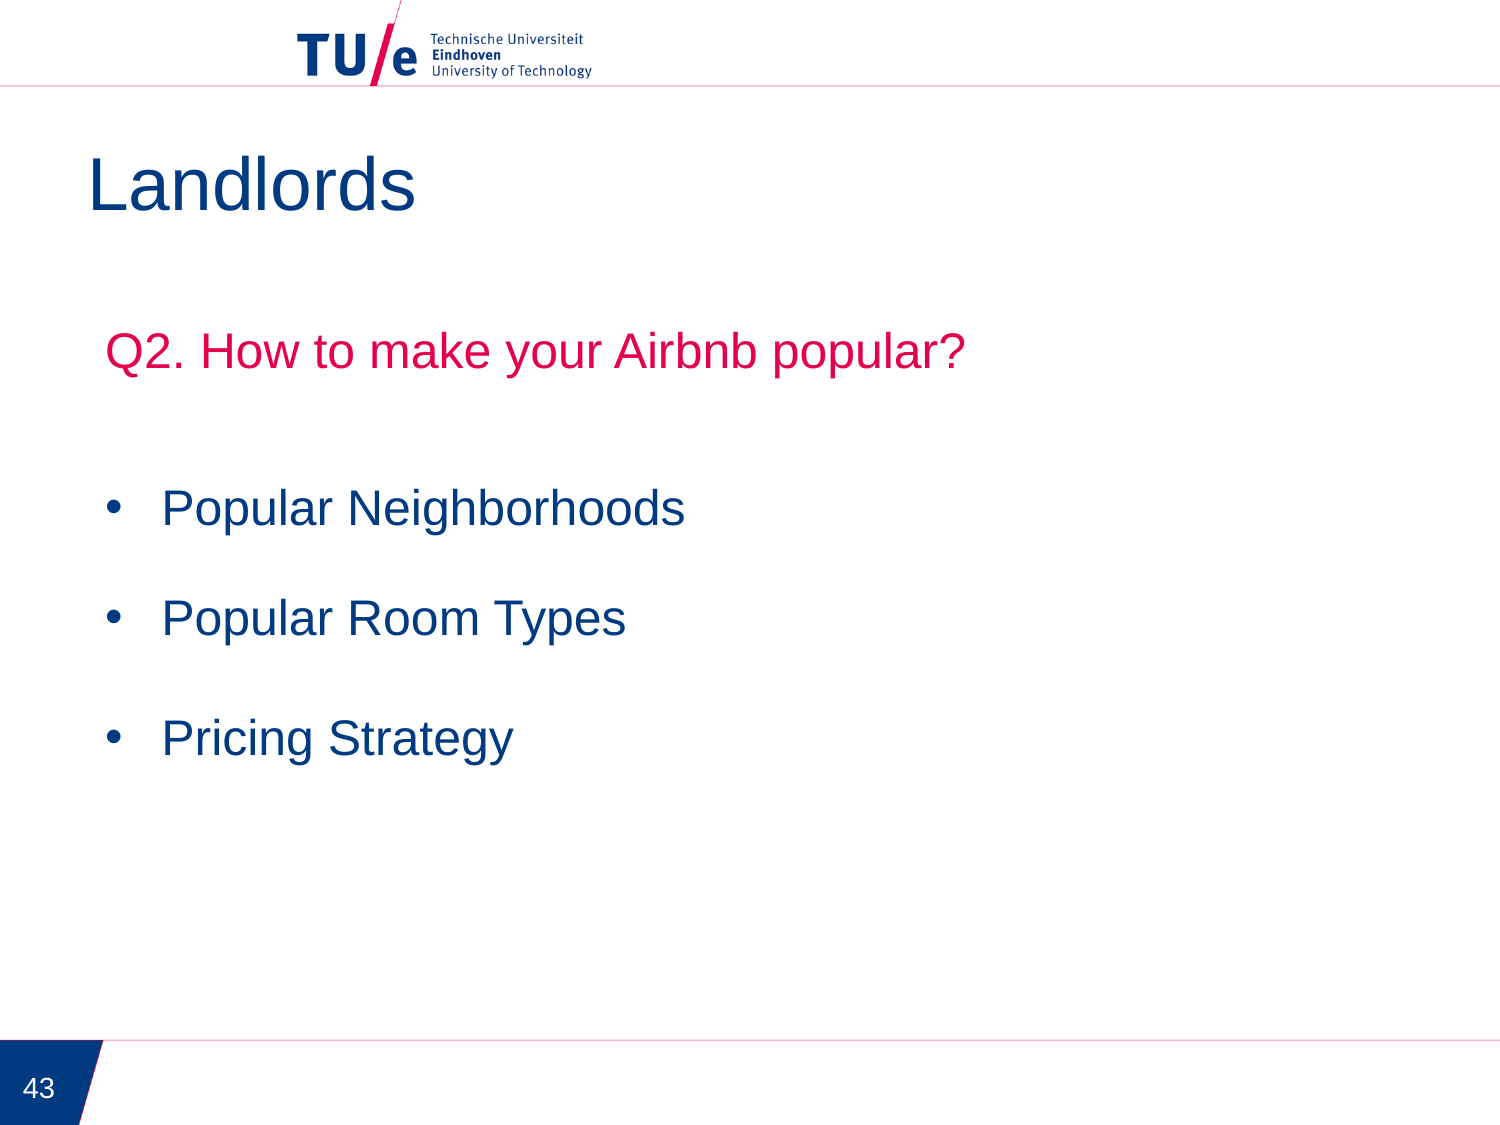

Landlords
Q2. How to make your Airbnb popular?

Popular Neighborhoods

Popular Room Types

Pricing Strategy

43